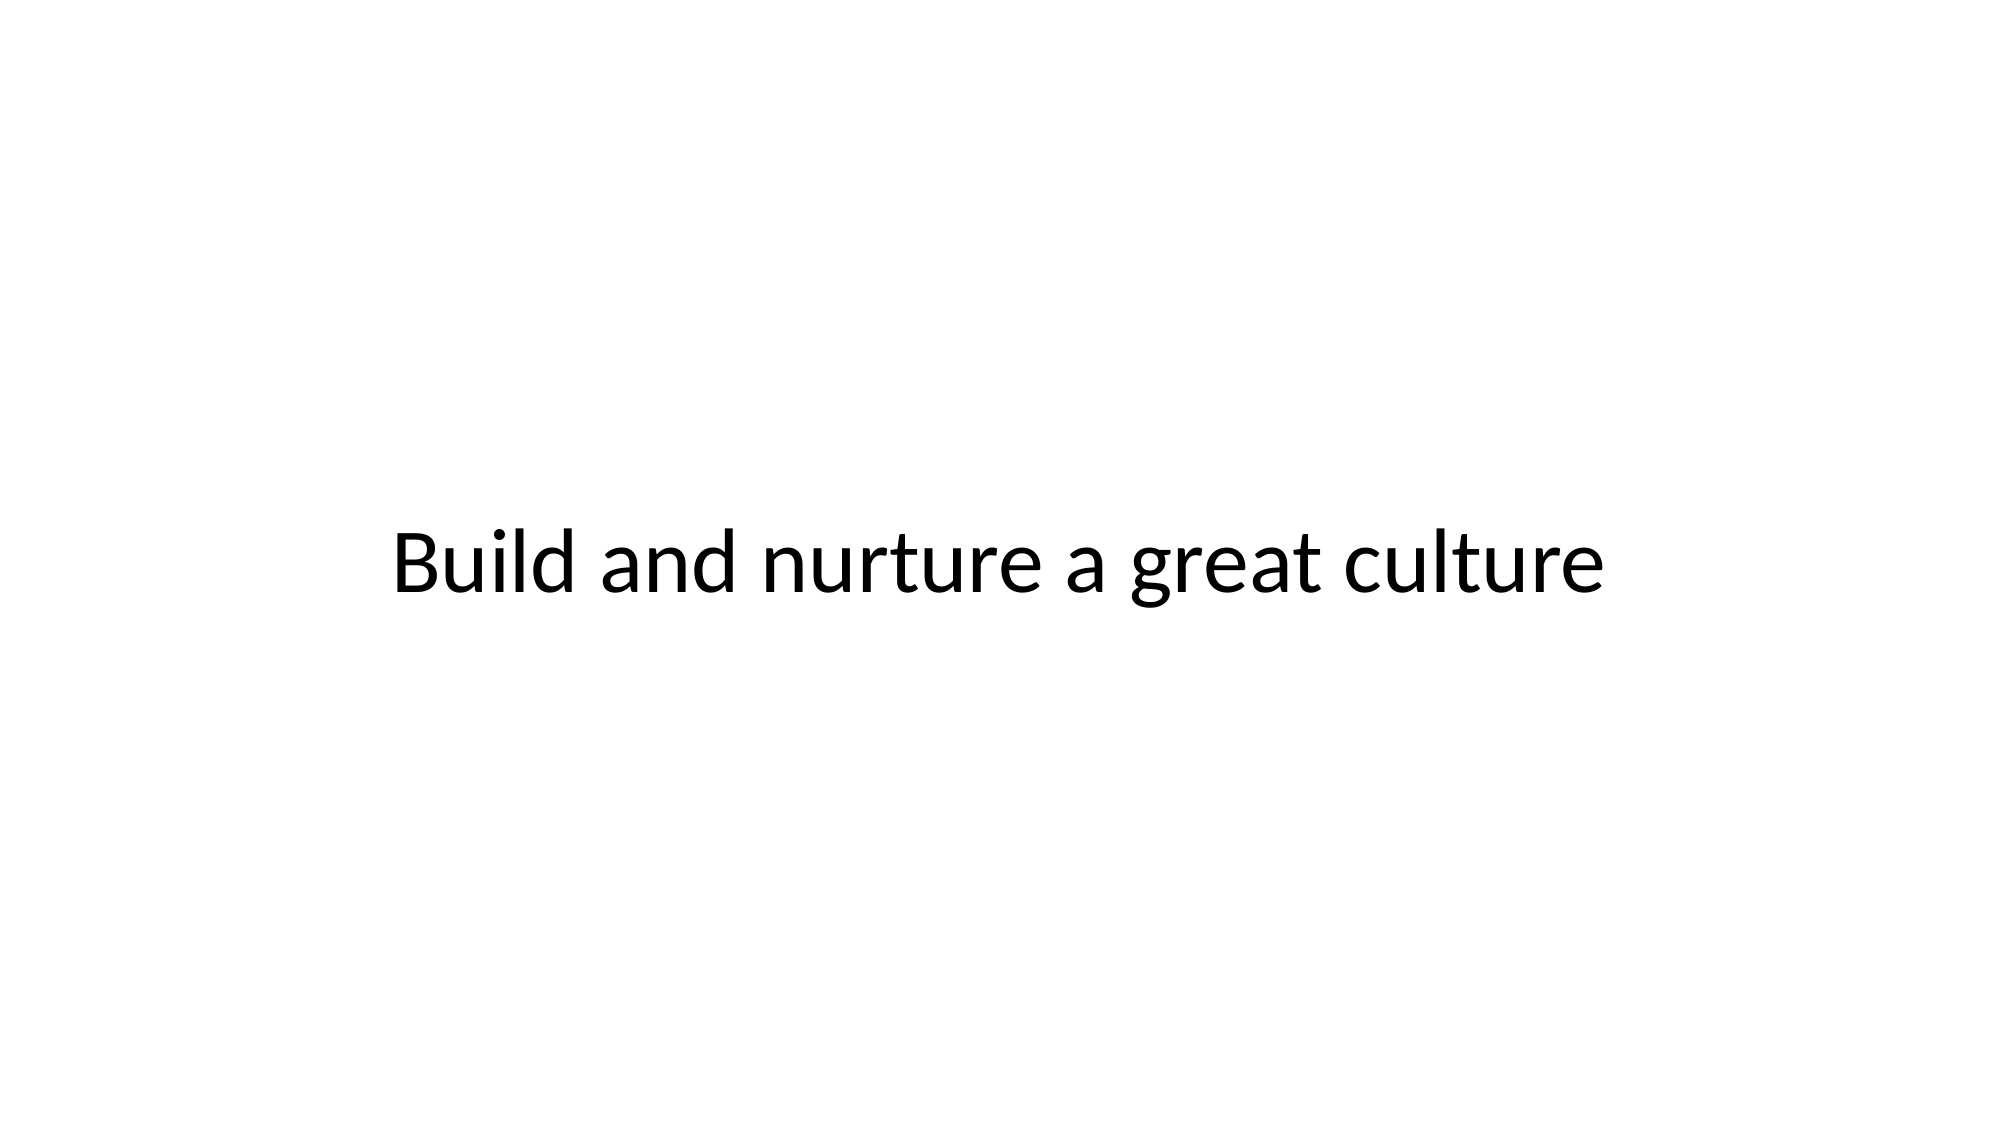

# Build and nurture a great culture